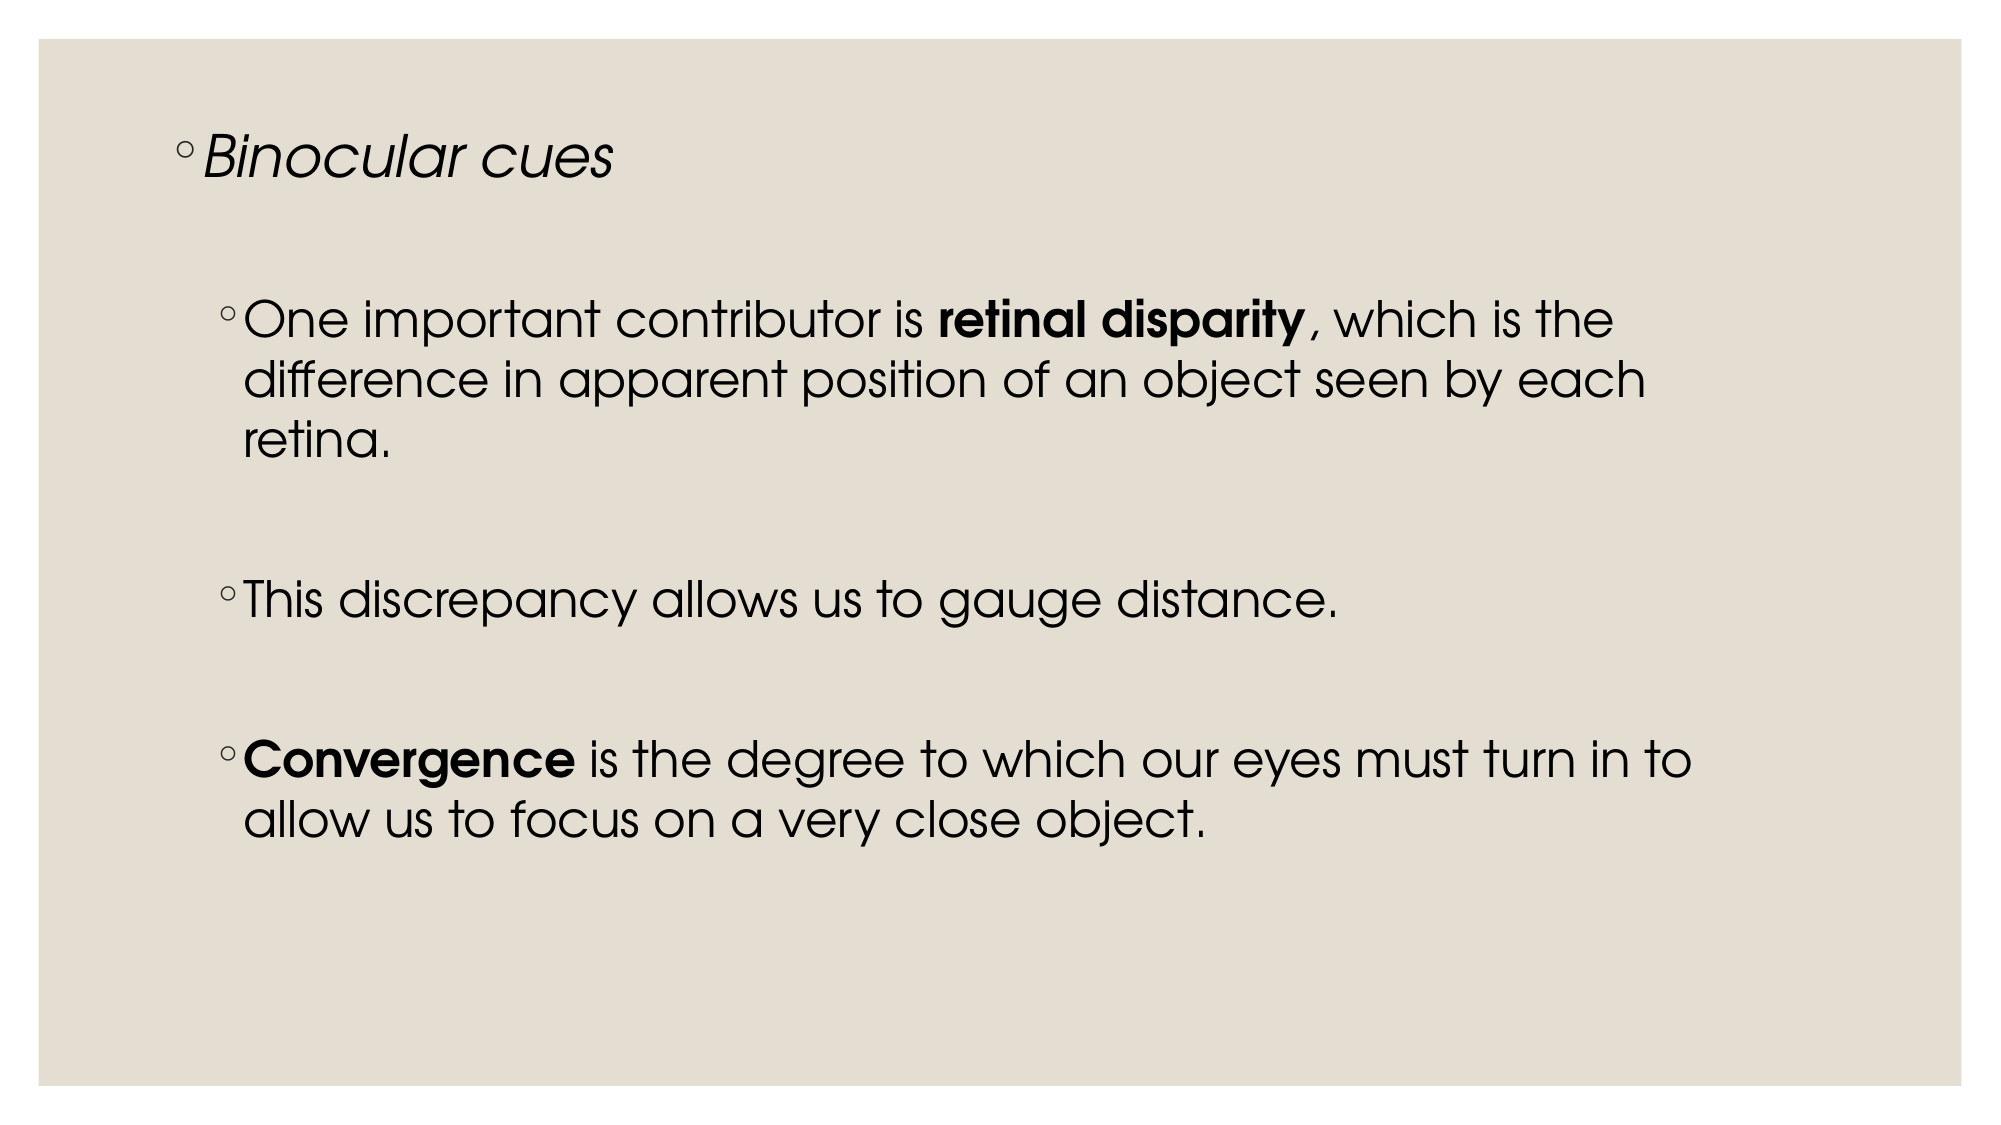

Binocular cues

One important contributor is retinal disparity, which is the difference in apparent position of an object seen by each retina.

This discrepancy allows us to gauge distance.

Convergence is the degree to which our eyes must turn in to allow us to focus on a very close object.